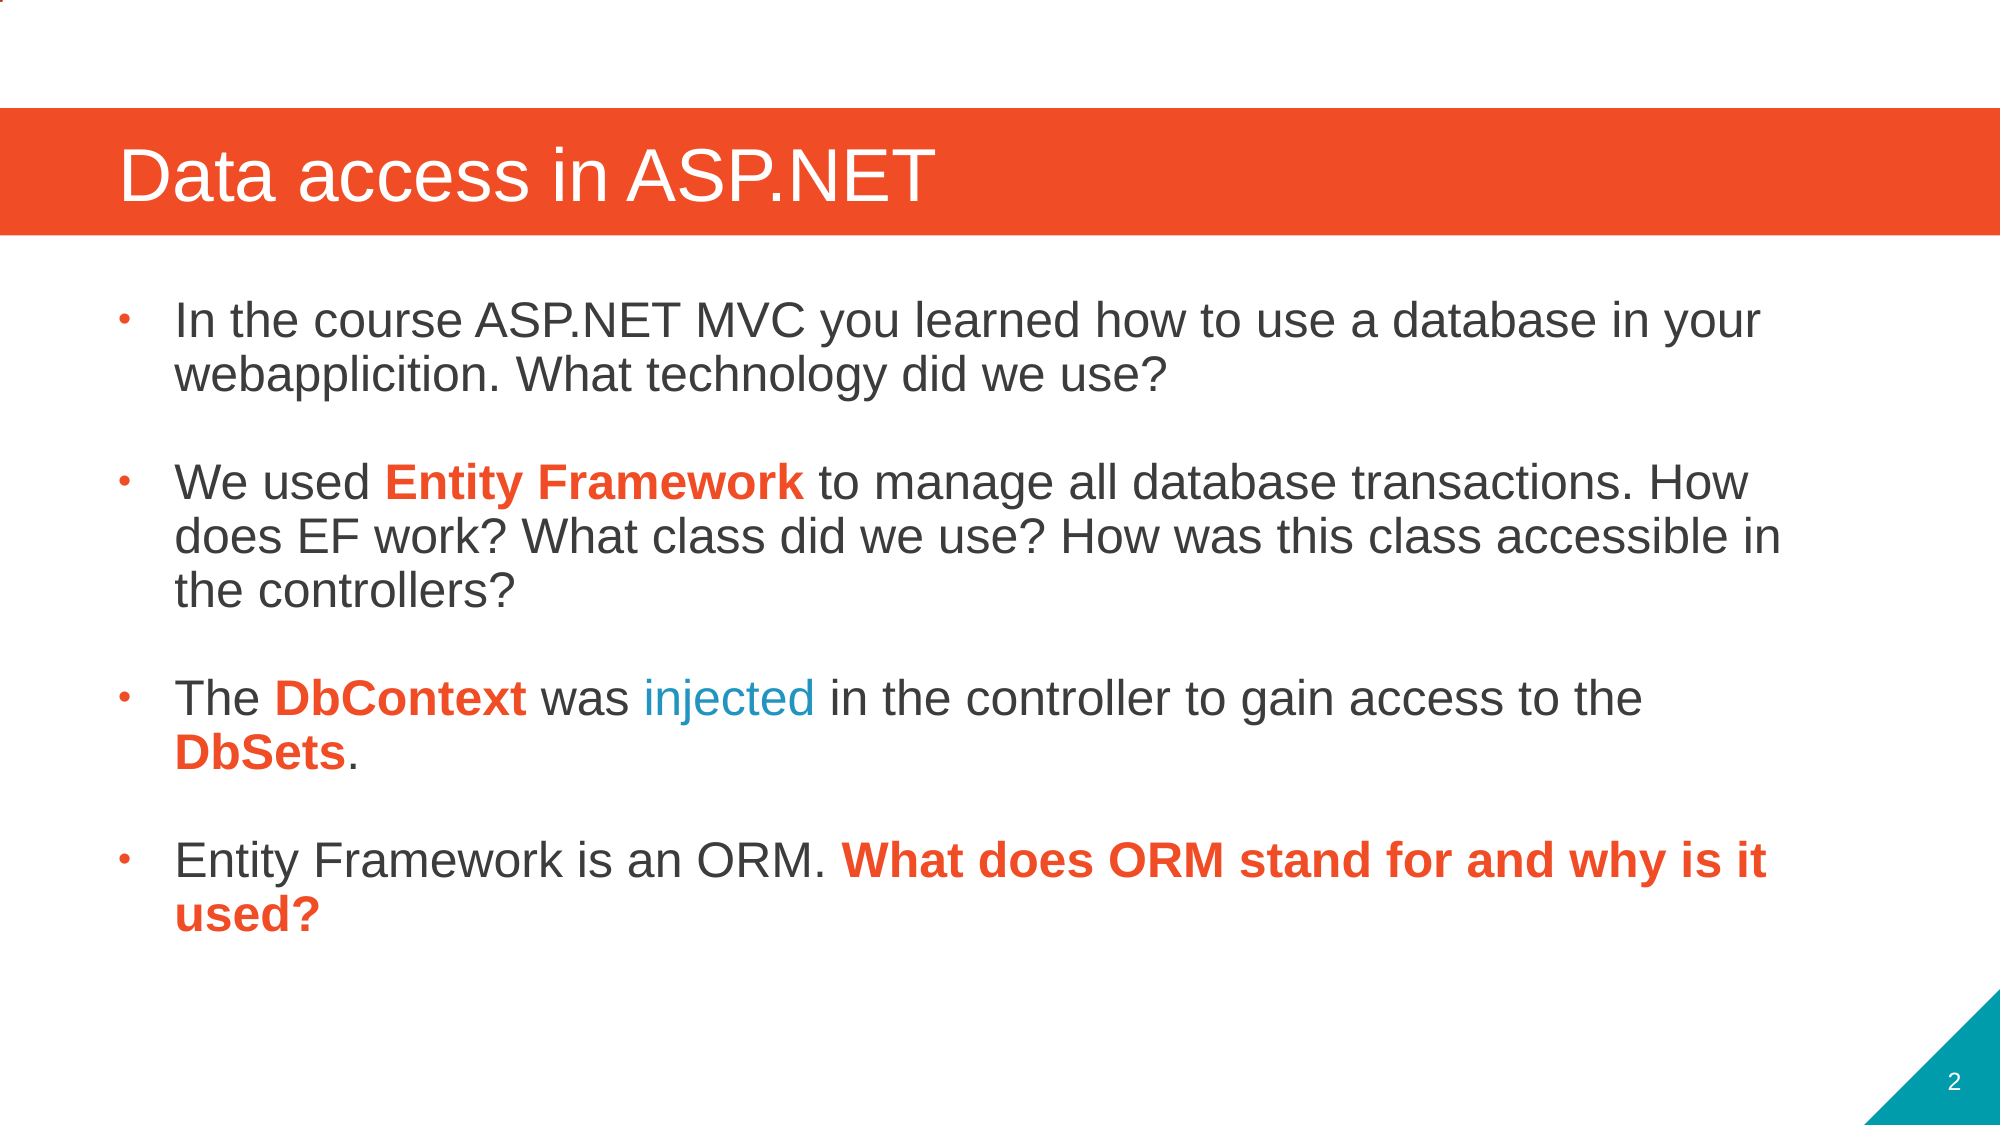

# Data access in ASP.NET
In the course ASP.NET MVC you learned how to use a database in your webapplicition. What technology did we use?

We used Entity Framework to manage all database transactions. How does EF work? What class did we use? How was this class accessible in the controllers?

The DbContext was injected in the controller to gain access to the DbSets.

Entity Framework is an ORM. What does ORM stand for and why is it used?
2